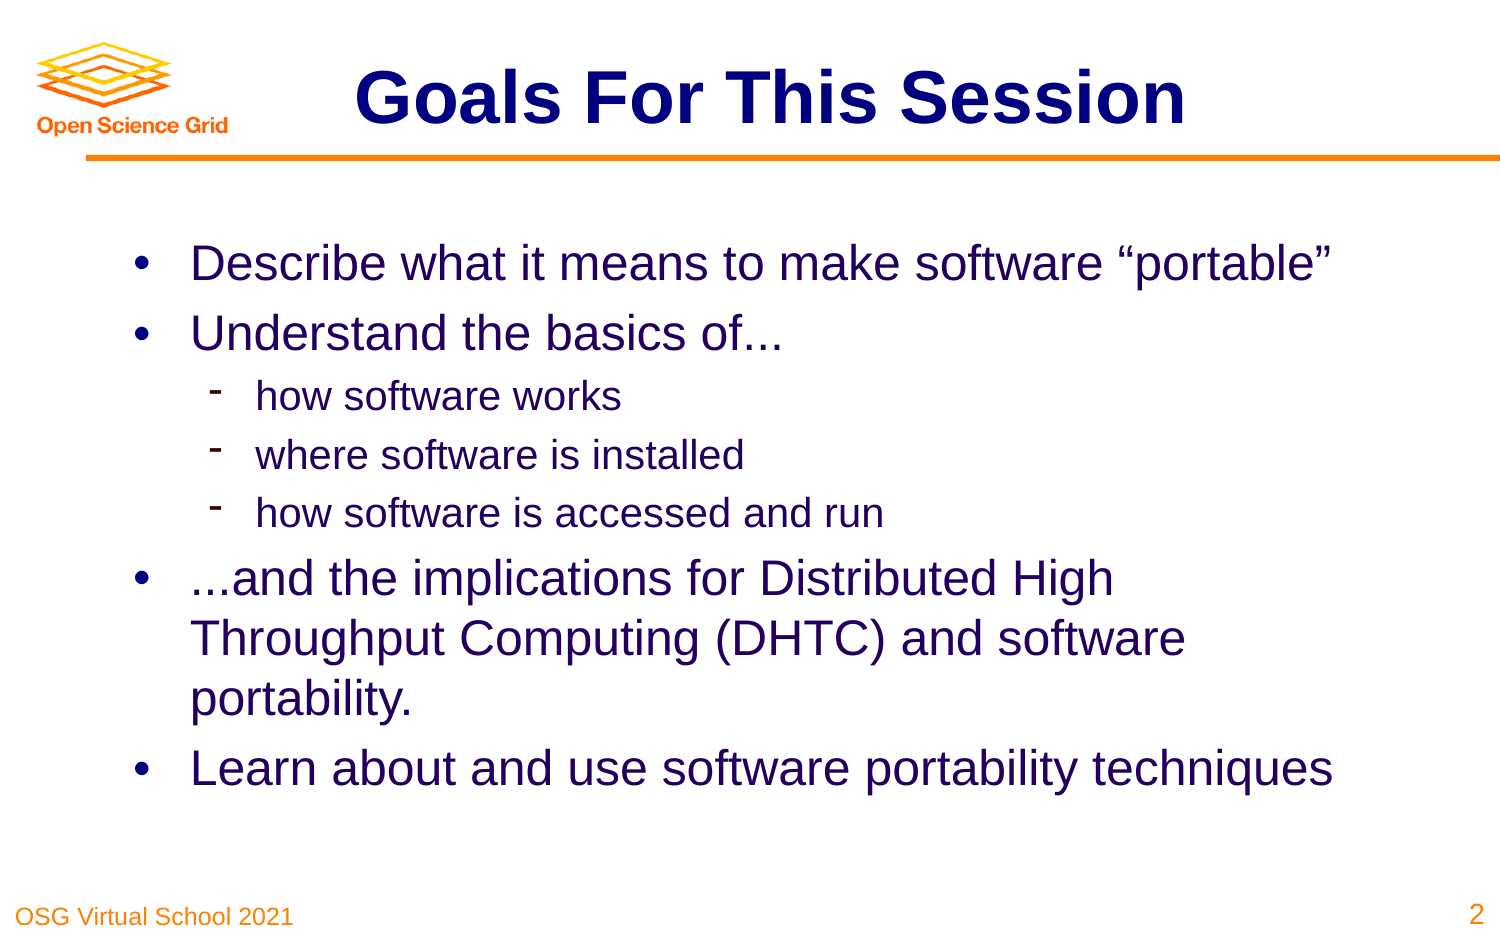

# Goals For This Session
Describe what it means to make software “portable”
Understand the basics of...
how software works
where software is installed
how software is accessed and run
...and the implications for Distributed High Throughput Computing (DHTC) and software portability.
Learn about and use software portability techniques
2